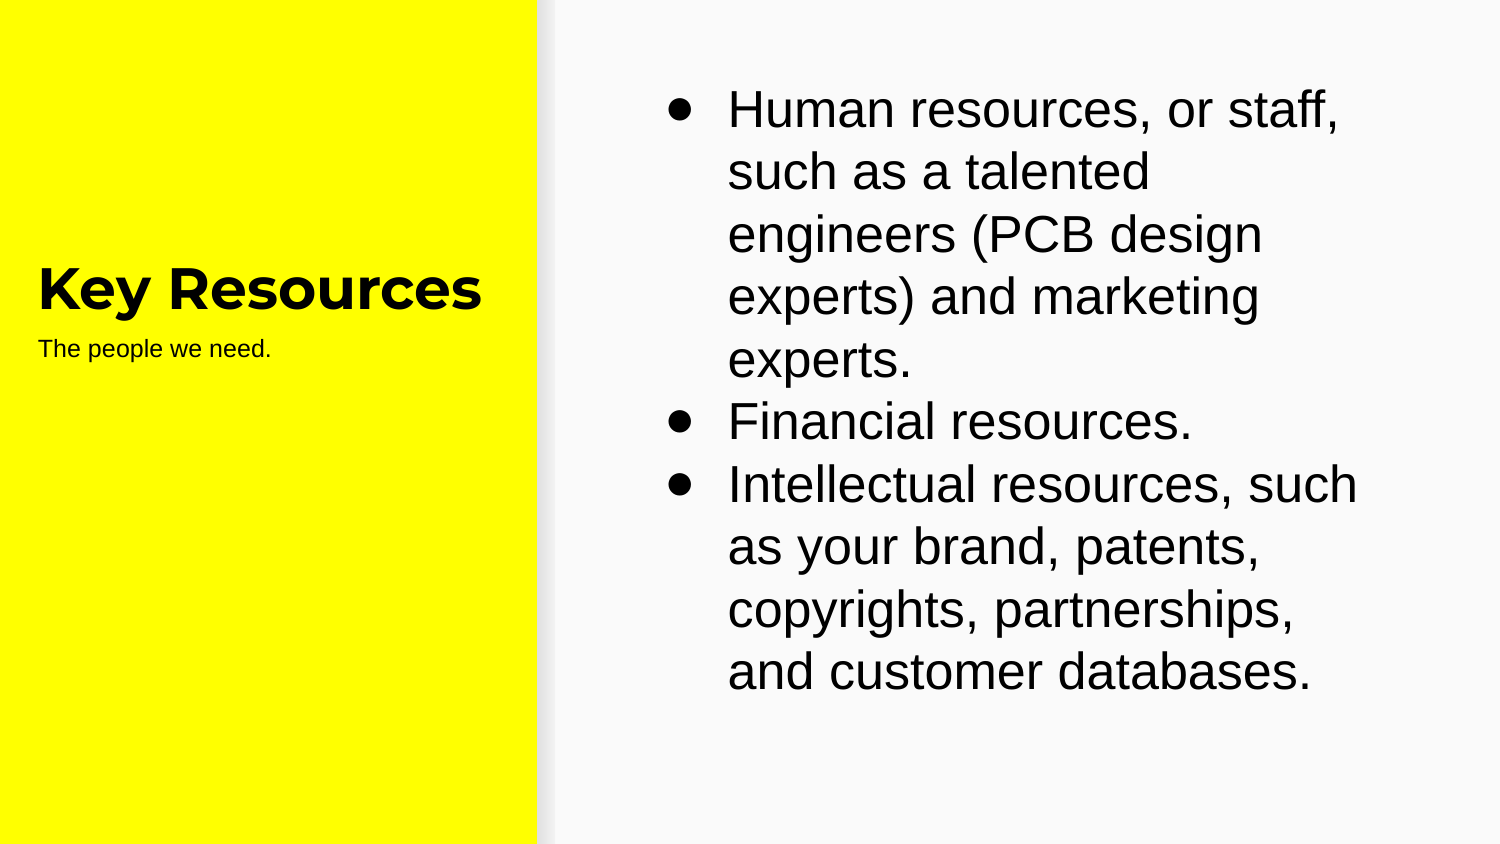

Human resources, or staff, such as a talented engineers (PCB design experts) and marketing experts.
Financial resources.
Intellectual resources, such as your brand, patents, copyrights, partnerships, and customer databases.
# Key Resources
The people we need.